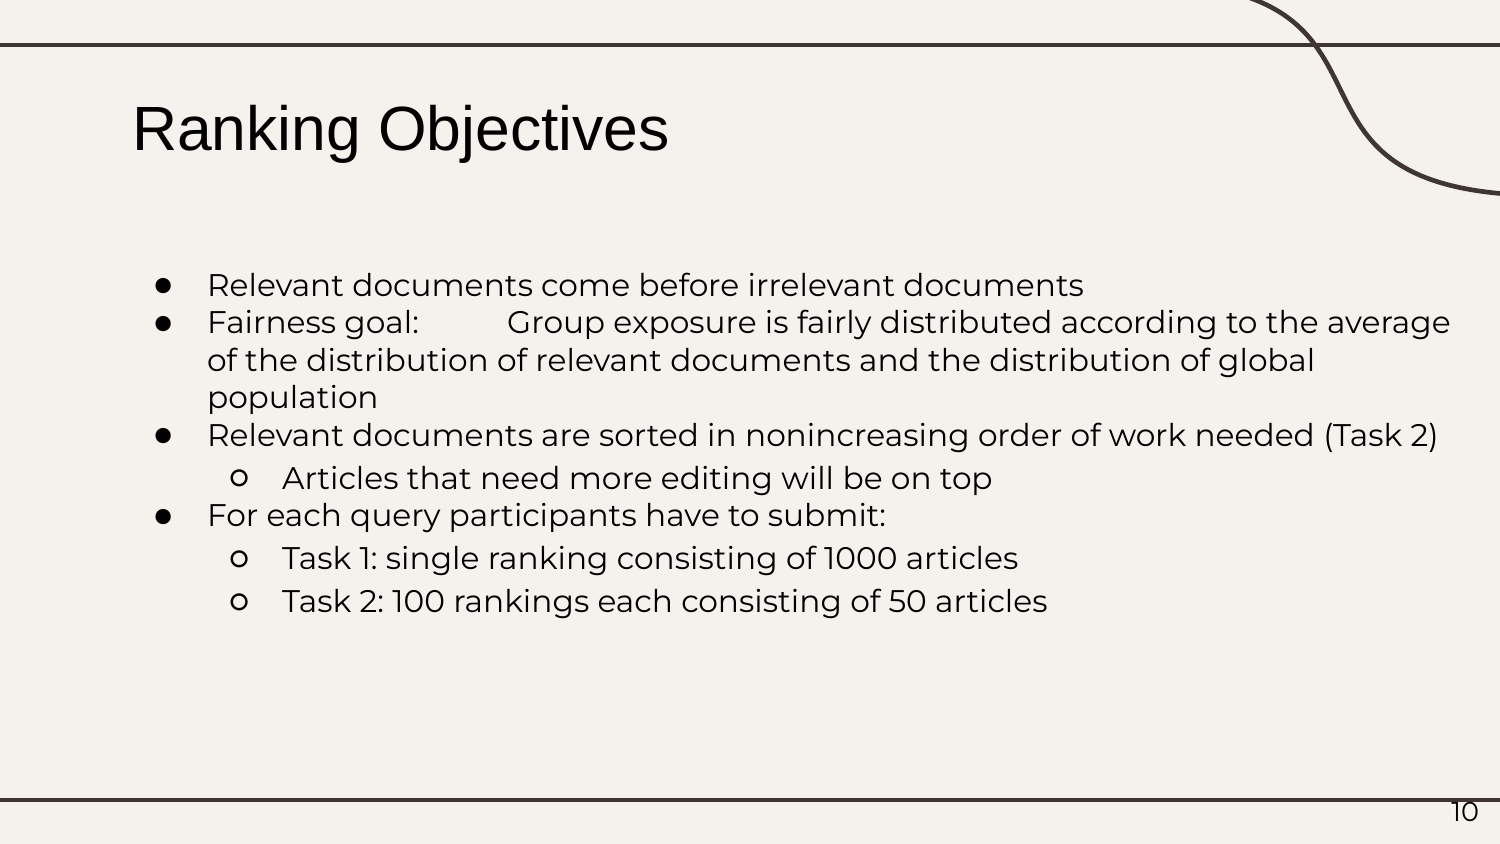

# Ranking Objectives
Relevant documents come before irrelevant documents
Fairness goal:	Group exposure is fairly distributed according to the average of the distribution of relevant documents and the distribution of global population
Relevant documents are sorted in nonincreasing order of work needed (Task 2)
Articles that need more editing will be on top
For each query participants have to submit:
Task 1: single ranking consisting of 1000 articles
Task 2: 100 rankings each consisting of 50 articles
10